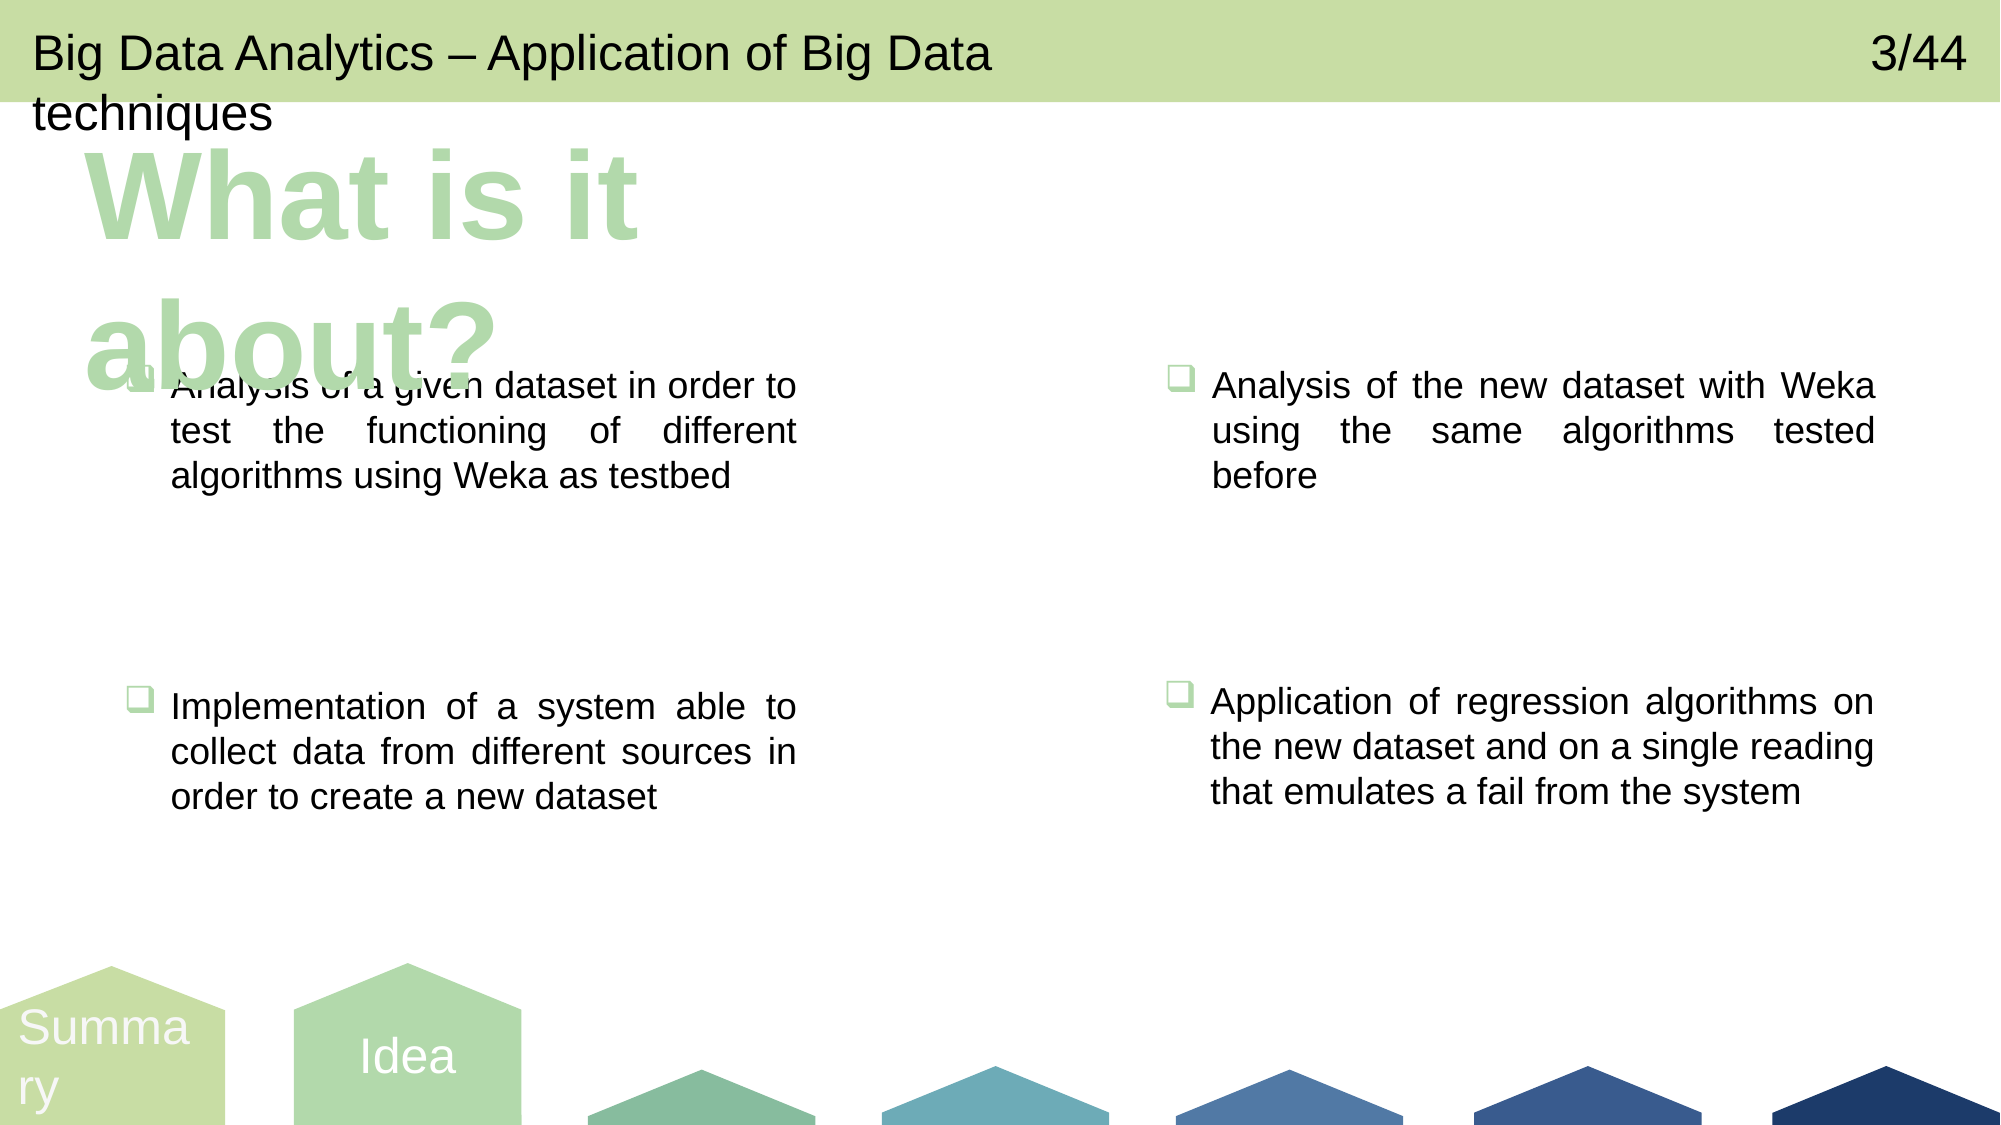

Big Data Analytics – Application of Big Data techniques
3/44
What is it about?
Analysis of a given dataset in order to test the functioning of different algorithms using Weka as testbed
Analysis of the new dataset with Weka using the same algorithms tested before
Application of regression algorithms on the new dataset and on a single reading that emulates a fail from the system
Implementation of a system able to collect data from different sources in order to create a new dataset
Idea

Summary

Design
Simulation
Future Implementation

Idea

Summary

Analysis
Implementation